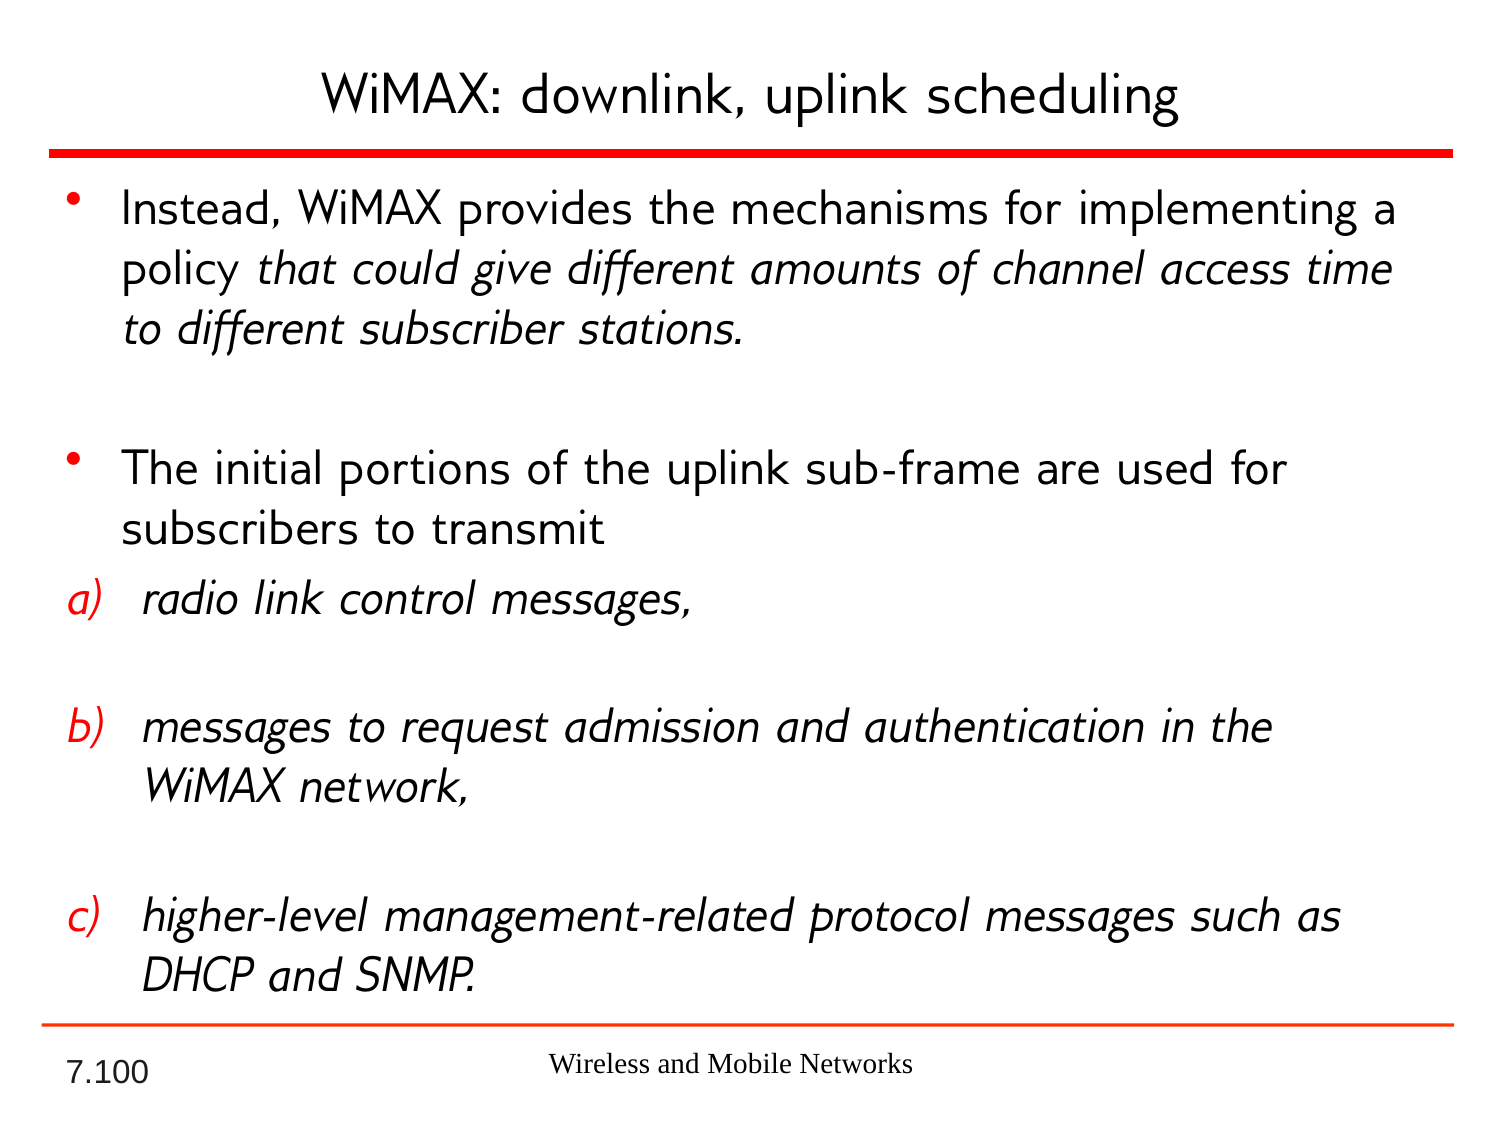

# WiMAX: downlink, uplink scheduling
Instead, WiMAX provides the mechanisms for implementing a policy that could give different amounts of channel access time to different subscriber stations.

The initial portions of the uplink sub-frame are used for subscribers to transmit
radio link control messages,

messages to request admission and authentication in the WiMAX network,

higher-level management-related protocol messages such as DHCP and SNMP.